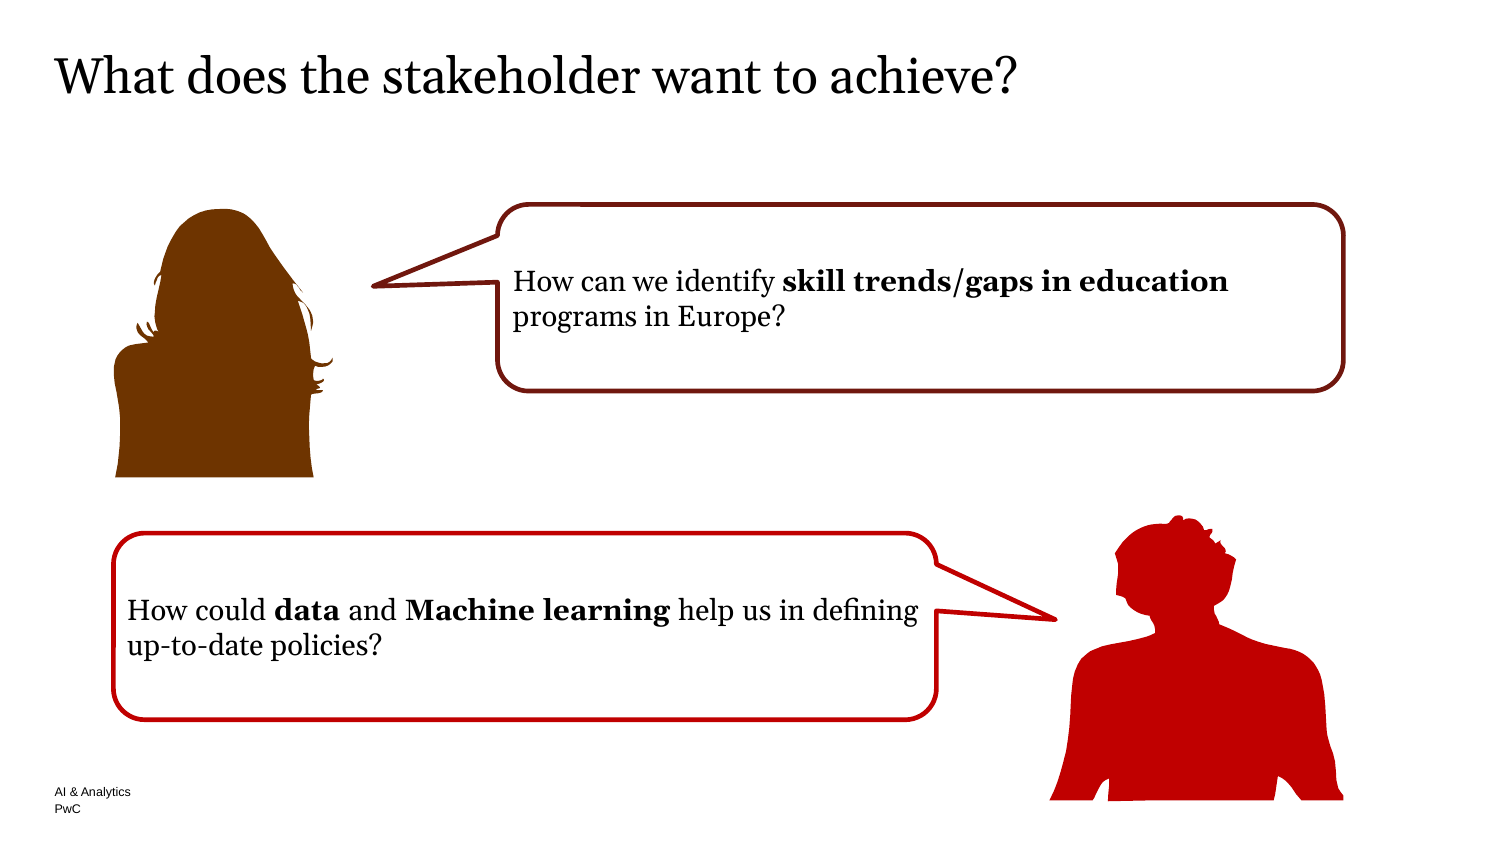

Kun
# What does the stakeholder want to achieve?
How can we identify skill trends/gaps in education programs in Europe?

Kun

How could data and Machine learning help us in defining up-to-date policies?